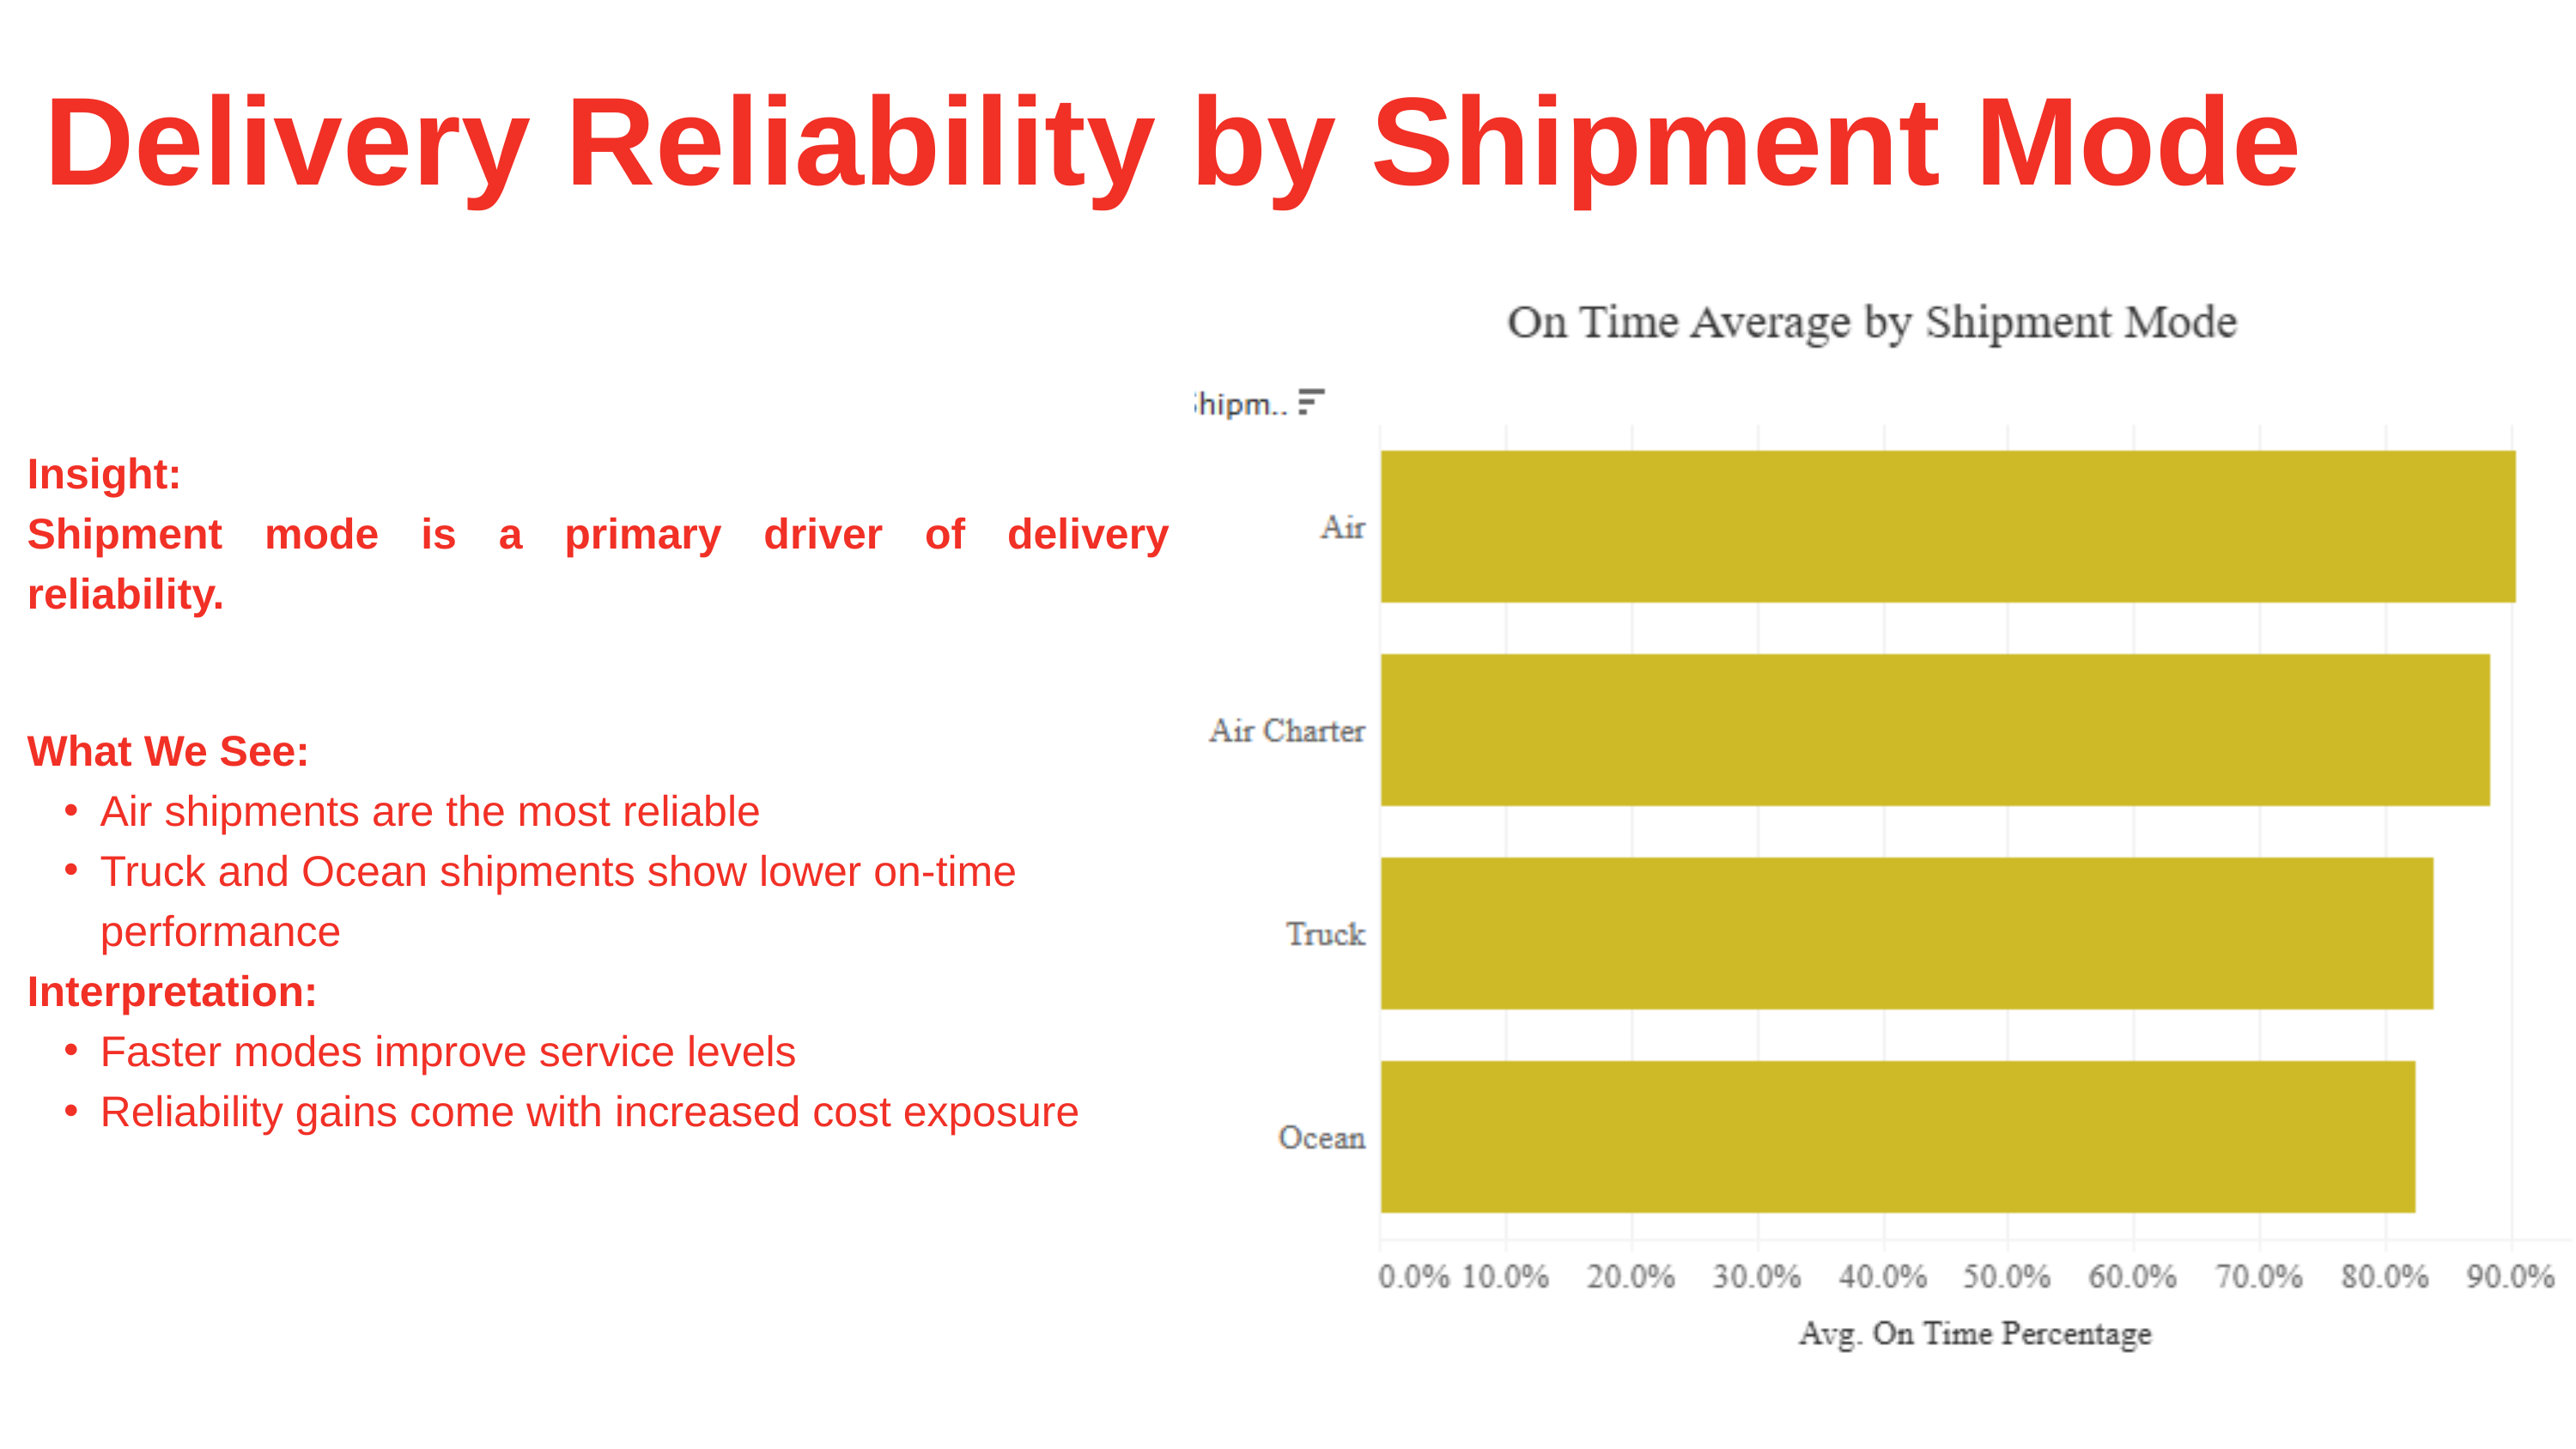

Delivery Reliability by Shipment Mode

Insight:
Shipment mode is a primary driver of delivery reliability.
What We See:
Air shipments are the most reliable
Truck and Ocean shipments show lower on-time performance
Interpretation:
Faster modes improve service levels
Reliability gains come with increased cost exposure